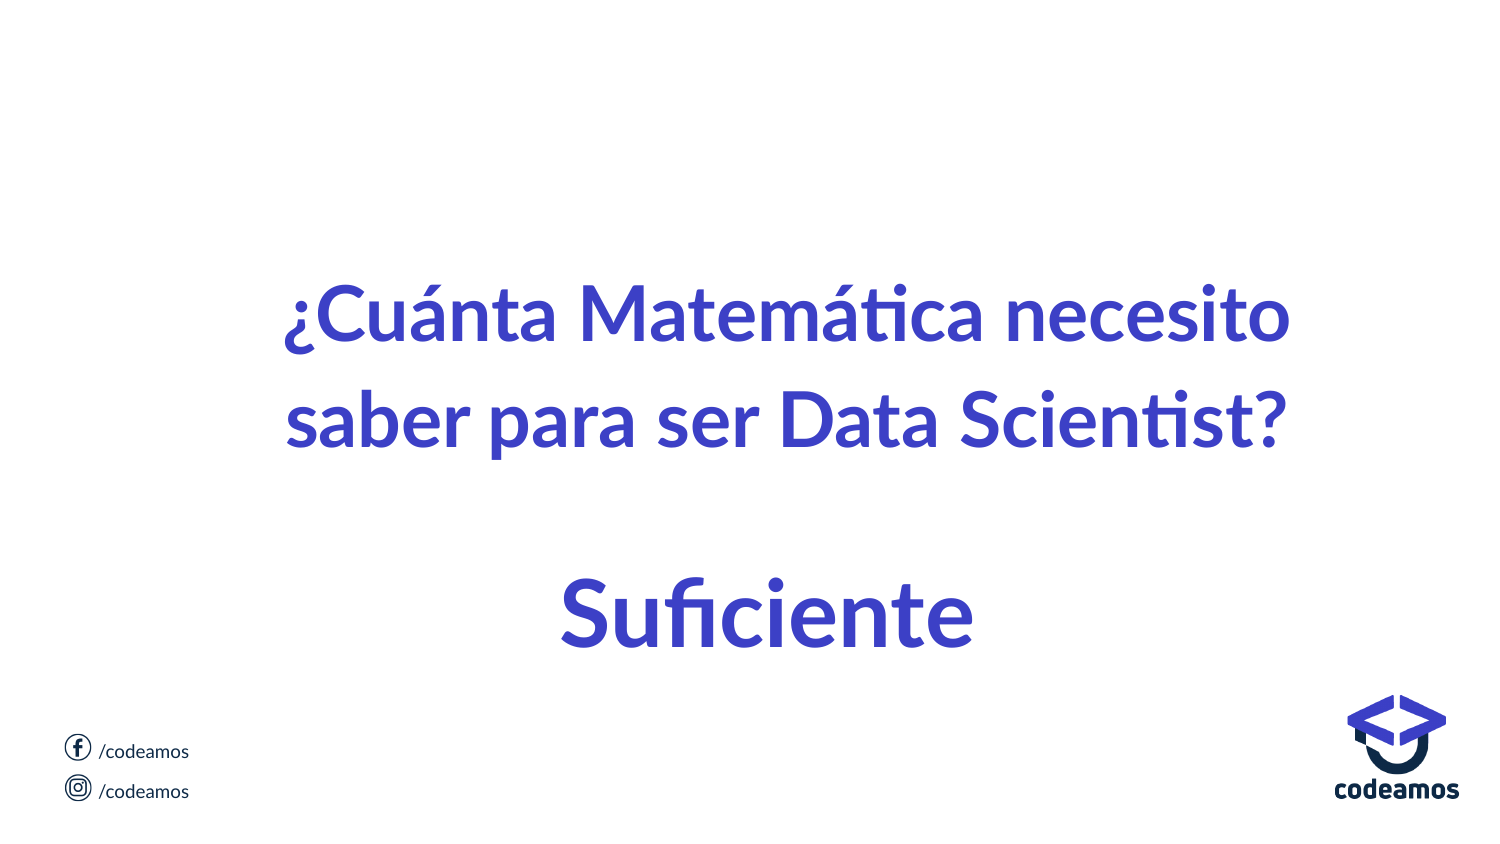

# ¿Cuánta Matemática necesito saber para ser Data Scientist?
Suficiente